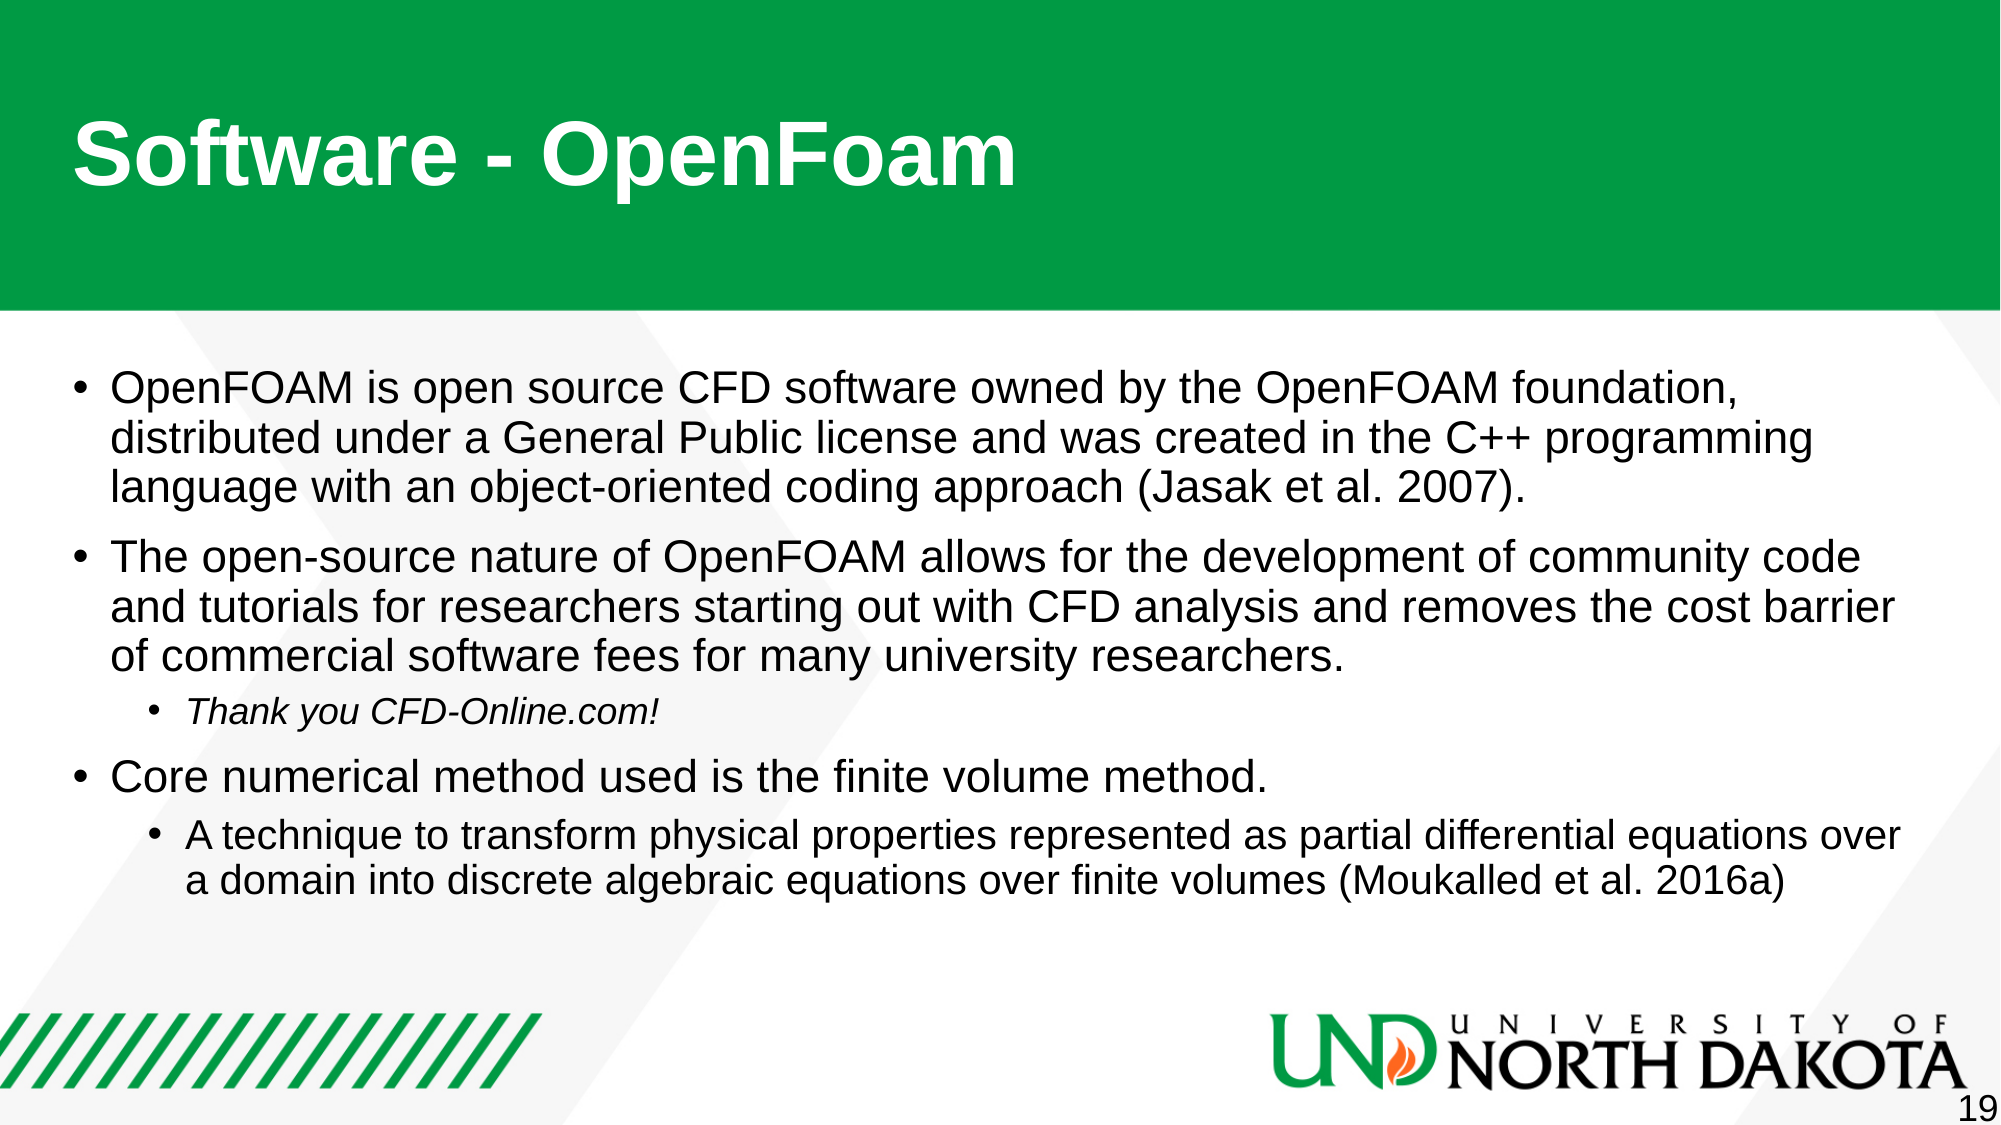

# Software - OpenFoam
OpenFOAM is open source CFD software owned by the OpenFOAM foundation, distributed under a General Public license and was created in the C++ programming language with an object-oriented coding approach (Jasak et al. 2007).
The open-source nature of OpenFOAM allows for the development of community code and tutorials for researchers starting out with CFD analysis and removes the cost barrier of commercial software fees for many university researchers.
Thank you CFD-Online.com!
Core numerical method used is the finite volume method.
A technique to transform physical properties represented as partial differential equations over a domain into discrete algebraic equations over finite volumes (Moukalled et al. 2016a)

19